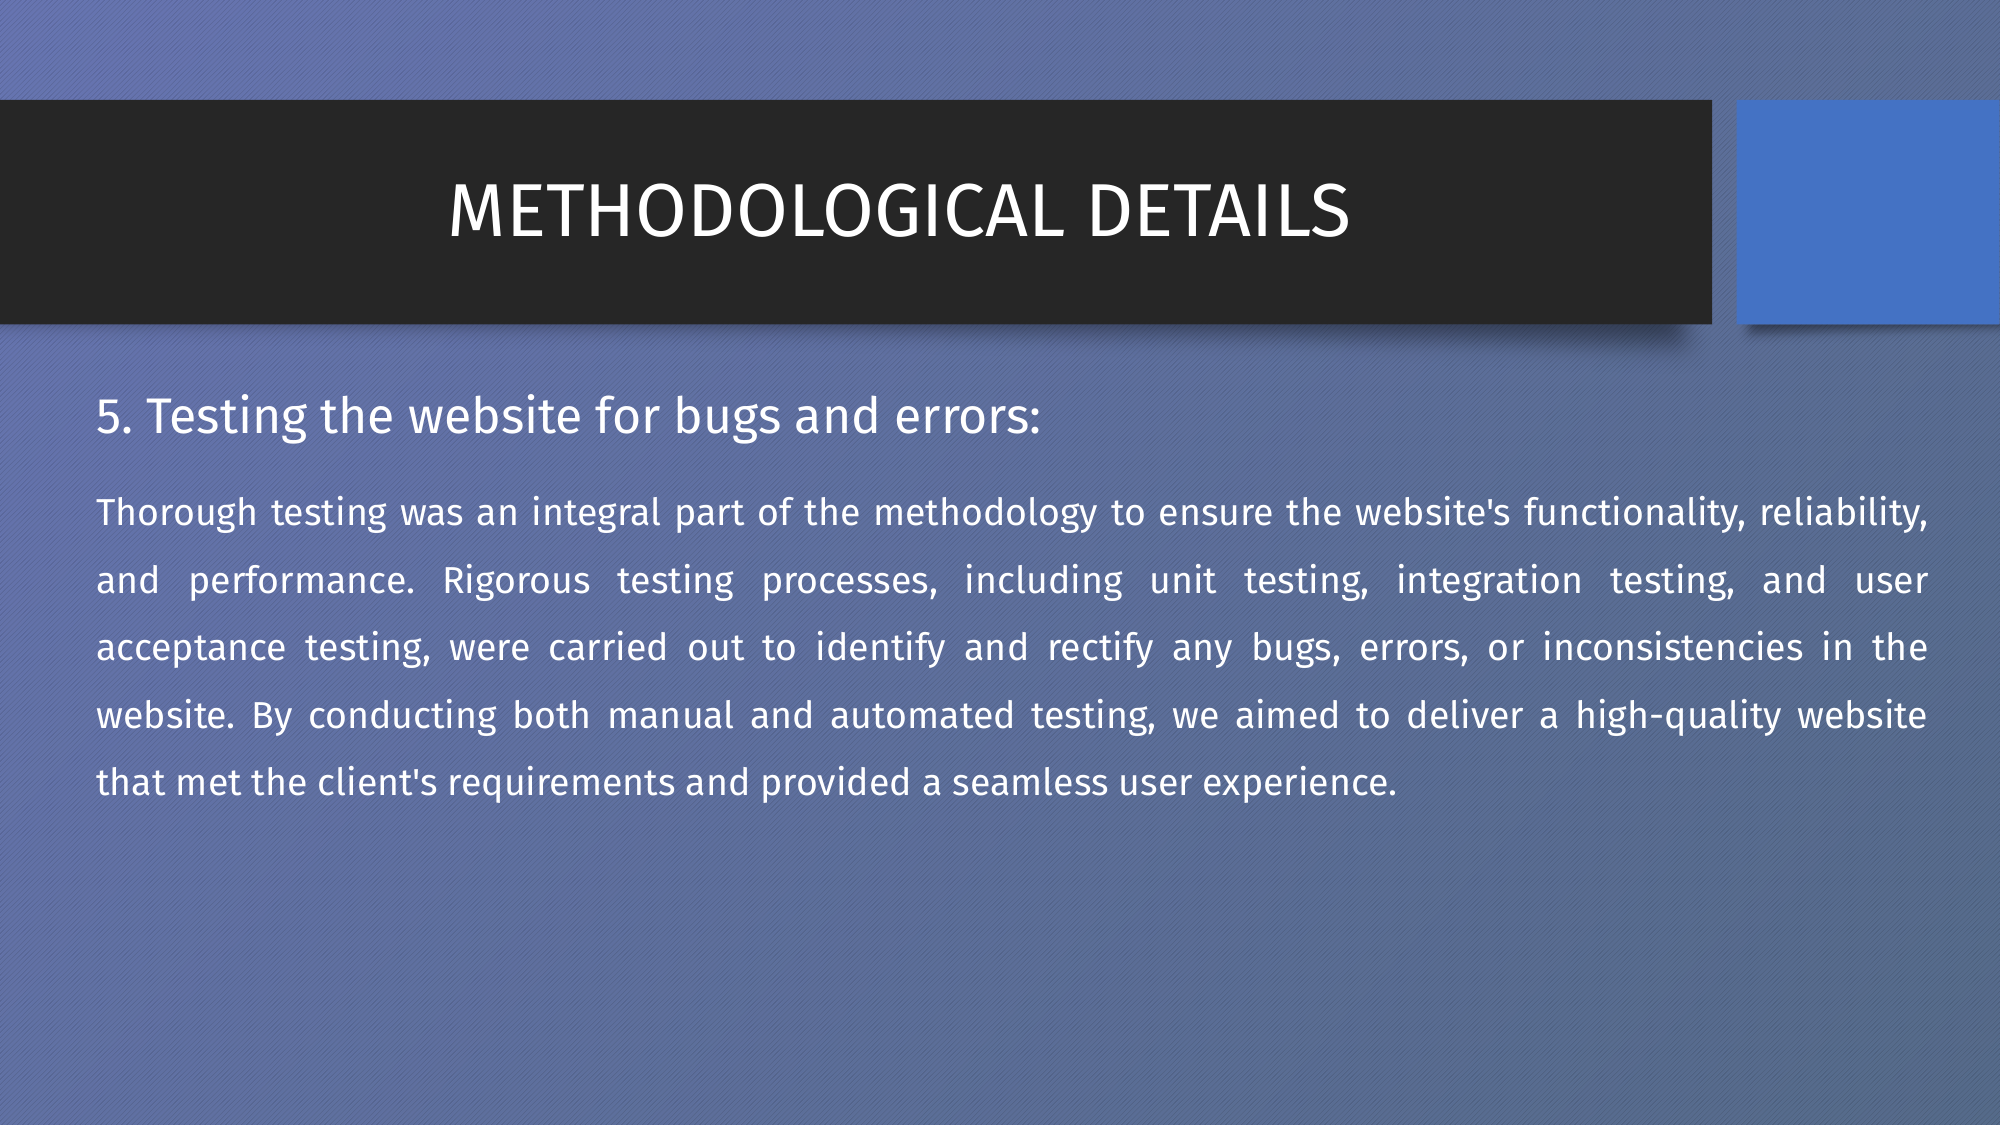

# METHODOLOGICAL DETAILS
5. Testing the website for bugs and errors:
Thorough testing was an integral part of the methodology to ensure the website's functionality, reliability, and performance. Rigorous testing processes, including unit testing, integration testing, and user acceptance testing, were carried out to identify and rectify any bugs, errors, or inconsistencies in the website. By conducting both manual and automated testing, we aimed to deliver a high-quality website that met the client's requirements and provided a seamless user experience.